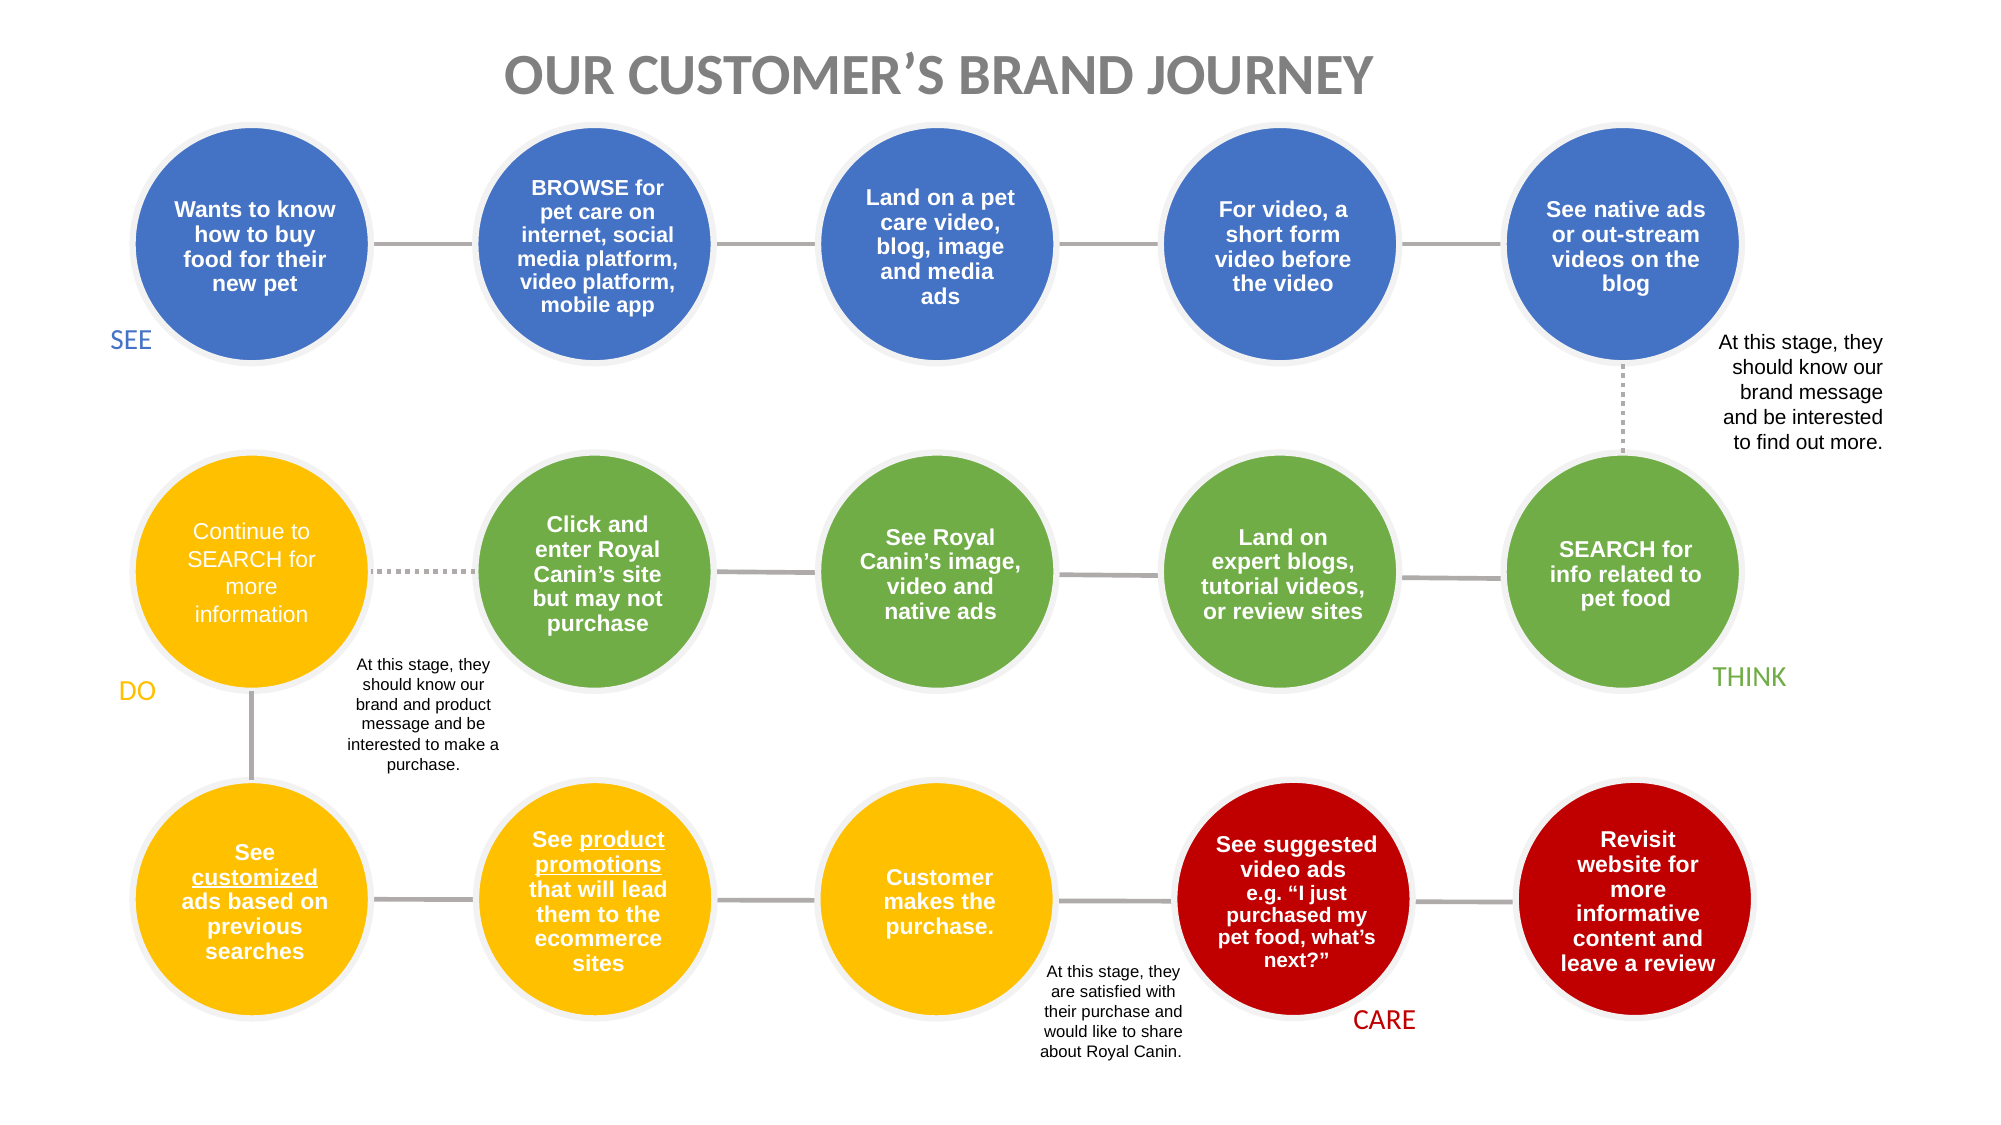

Overall parameters

Choose channels and platforms relevant to our millennial audience
Prioritise mobile experience, as our users are mobile-first
Provide relevant information at the relevant time

OUR CUSTOMER’S BRAND JOURNEY

Wants to know how to buy food for their new pet

BROWSE for pet care on internet, social media platform, video platform, mobile app

Land on a pet care video, blog, image and media  ads

For video, a short form video before the video

See native ads or out-stream videos on the blog
SEE
At this stage, they should know our brand message and be interested to find out more.
Continue to SEARCH for more information

Click and enter Royal Canin’s site but may not purchase

See Royal Canin’s image, video and native ads

Land on expert blogs, tutorial videos, or review sites

SEARCH for info related to pet food
At this stage, they should know our brand and product message and be interested to make a purchase.
THINK
DO

See suggested video ads
e.g. “I just purchased my pet food, what’s next?”

Revisit website for more informative content and leave a review

See customized ads based on previous searches

See product promotions that will lead them to the ecommerce sites

Customer makes the purchase.
At this stage, they are satisfied with their purchase and would like to share about Royal Canin.
CARE